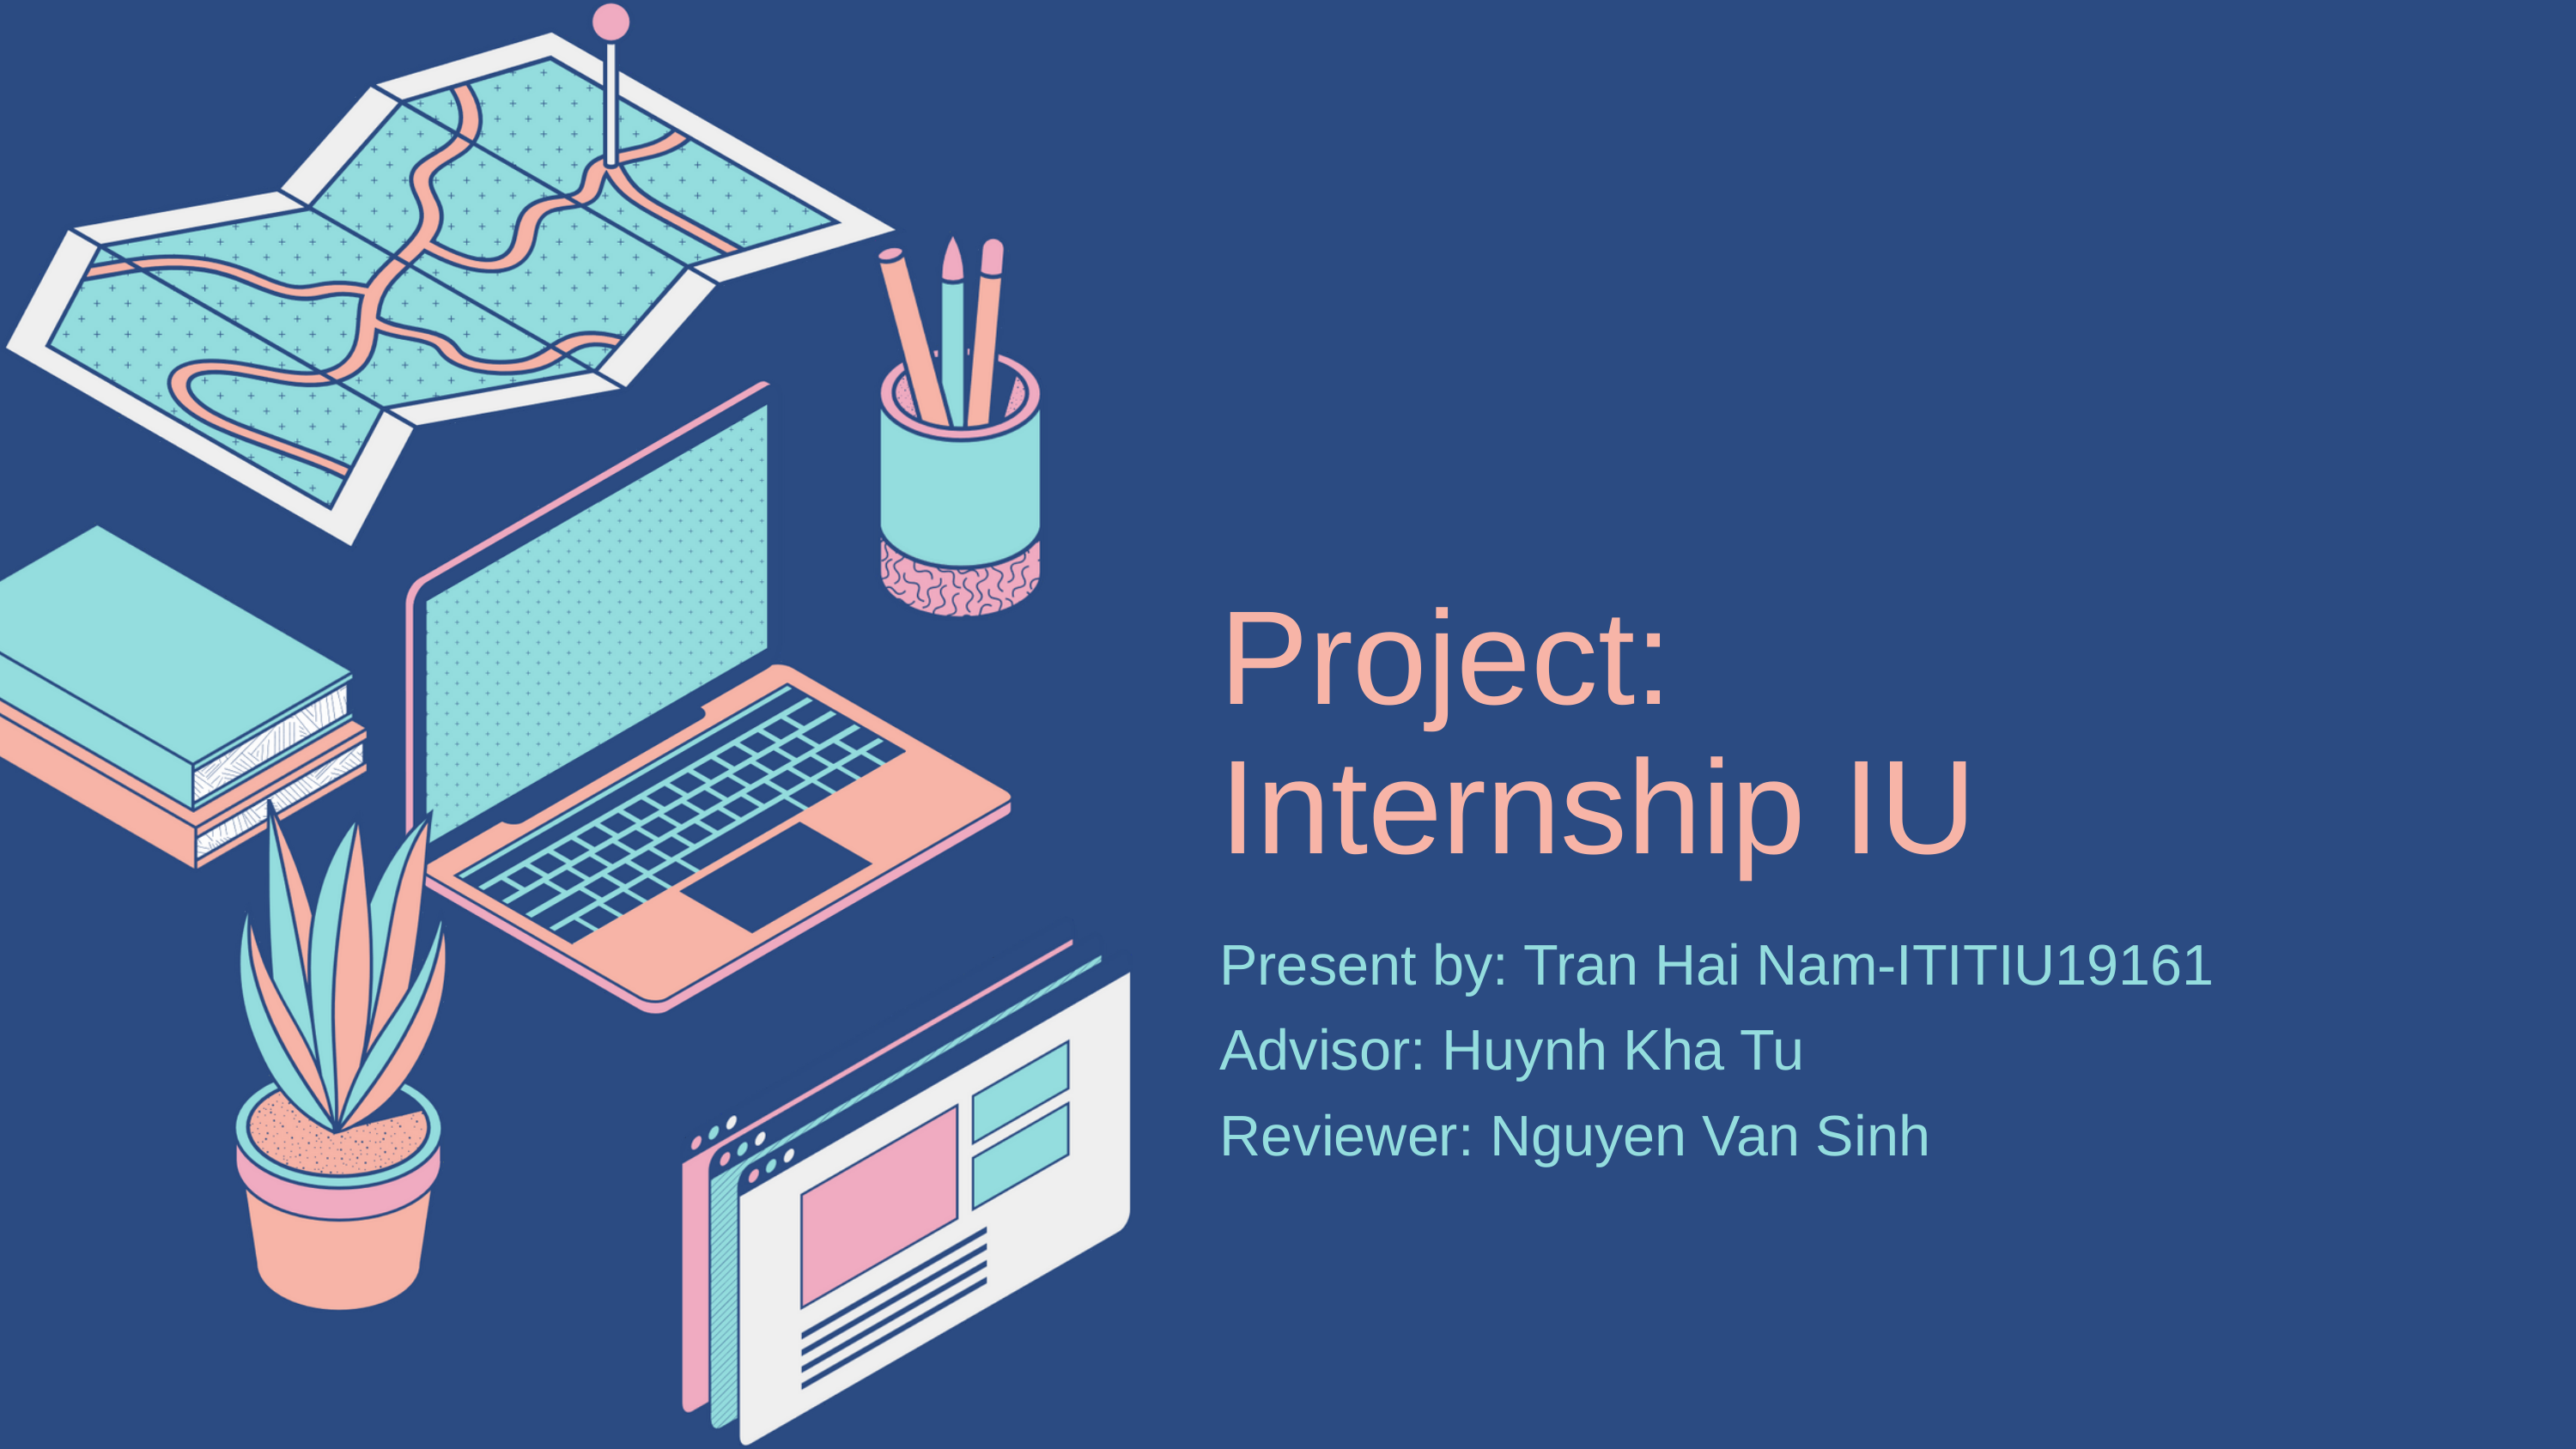

Project:
Internship IU

Present by: Tran Hai Nam-ITITIU19161
Advisor: Huynh Kha Tu
Reviewer: Nguyen Van Sinh